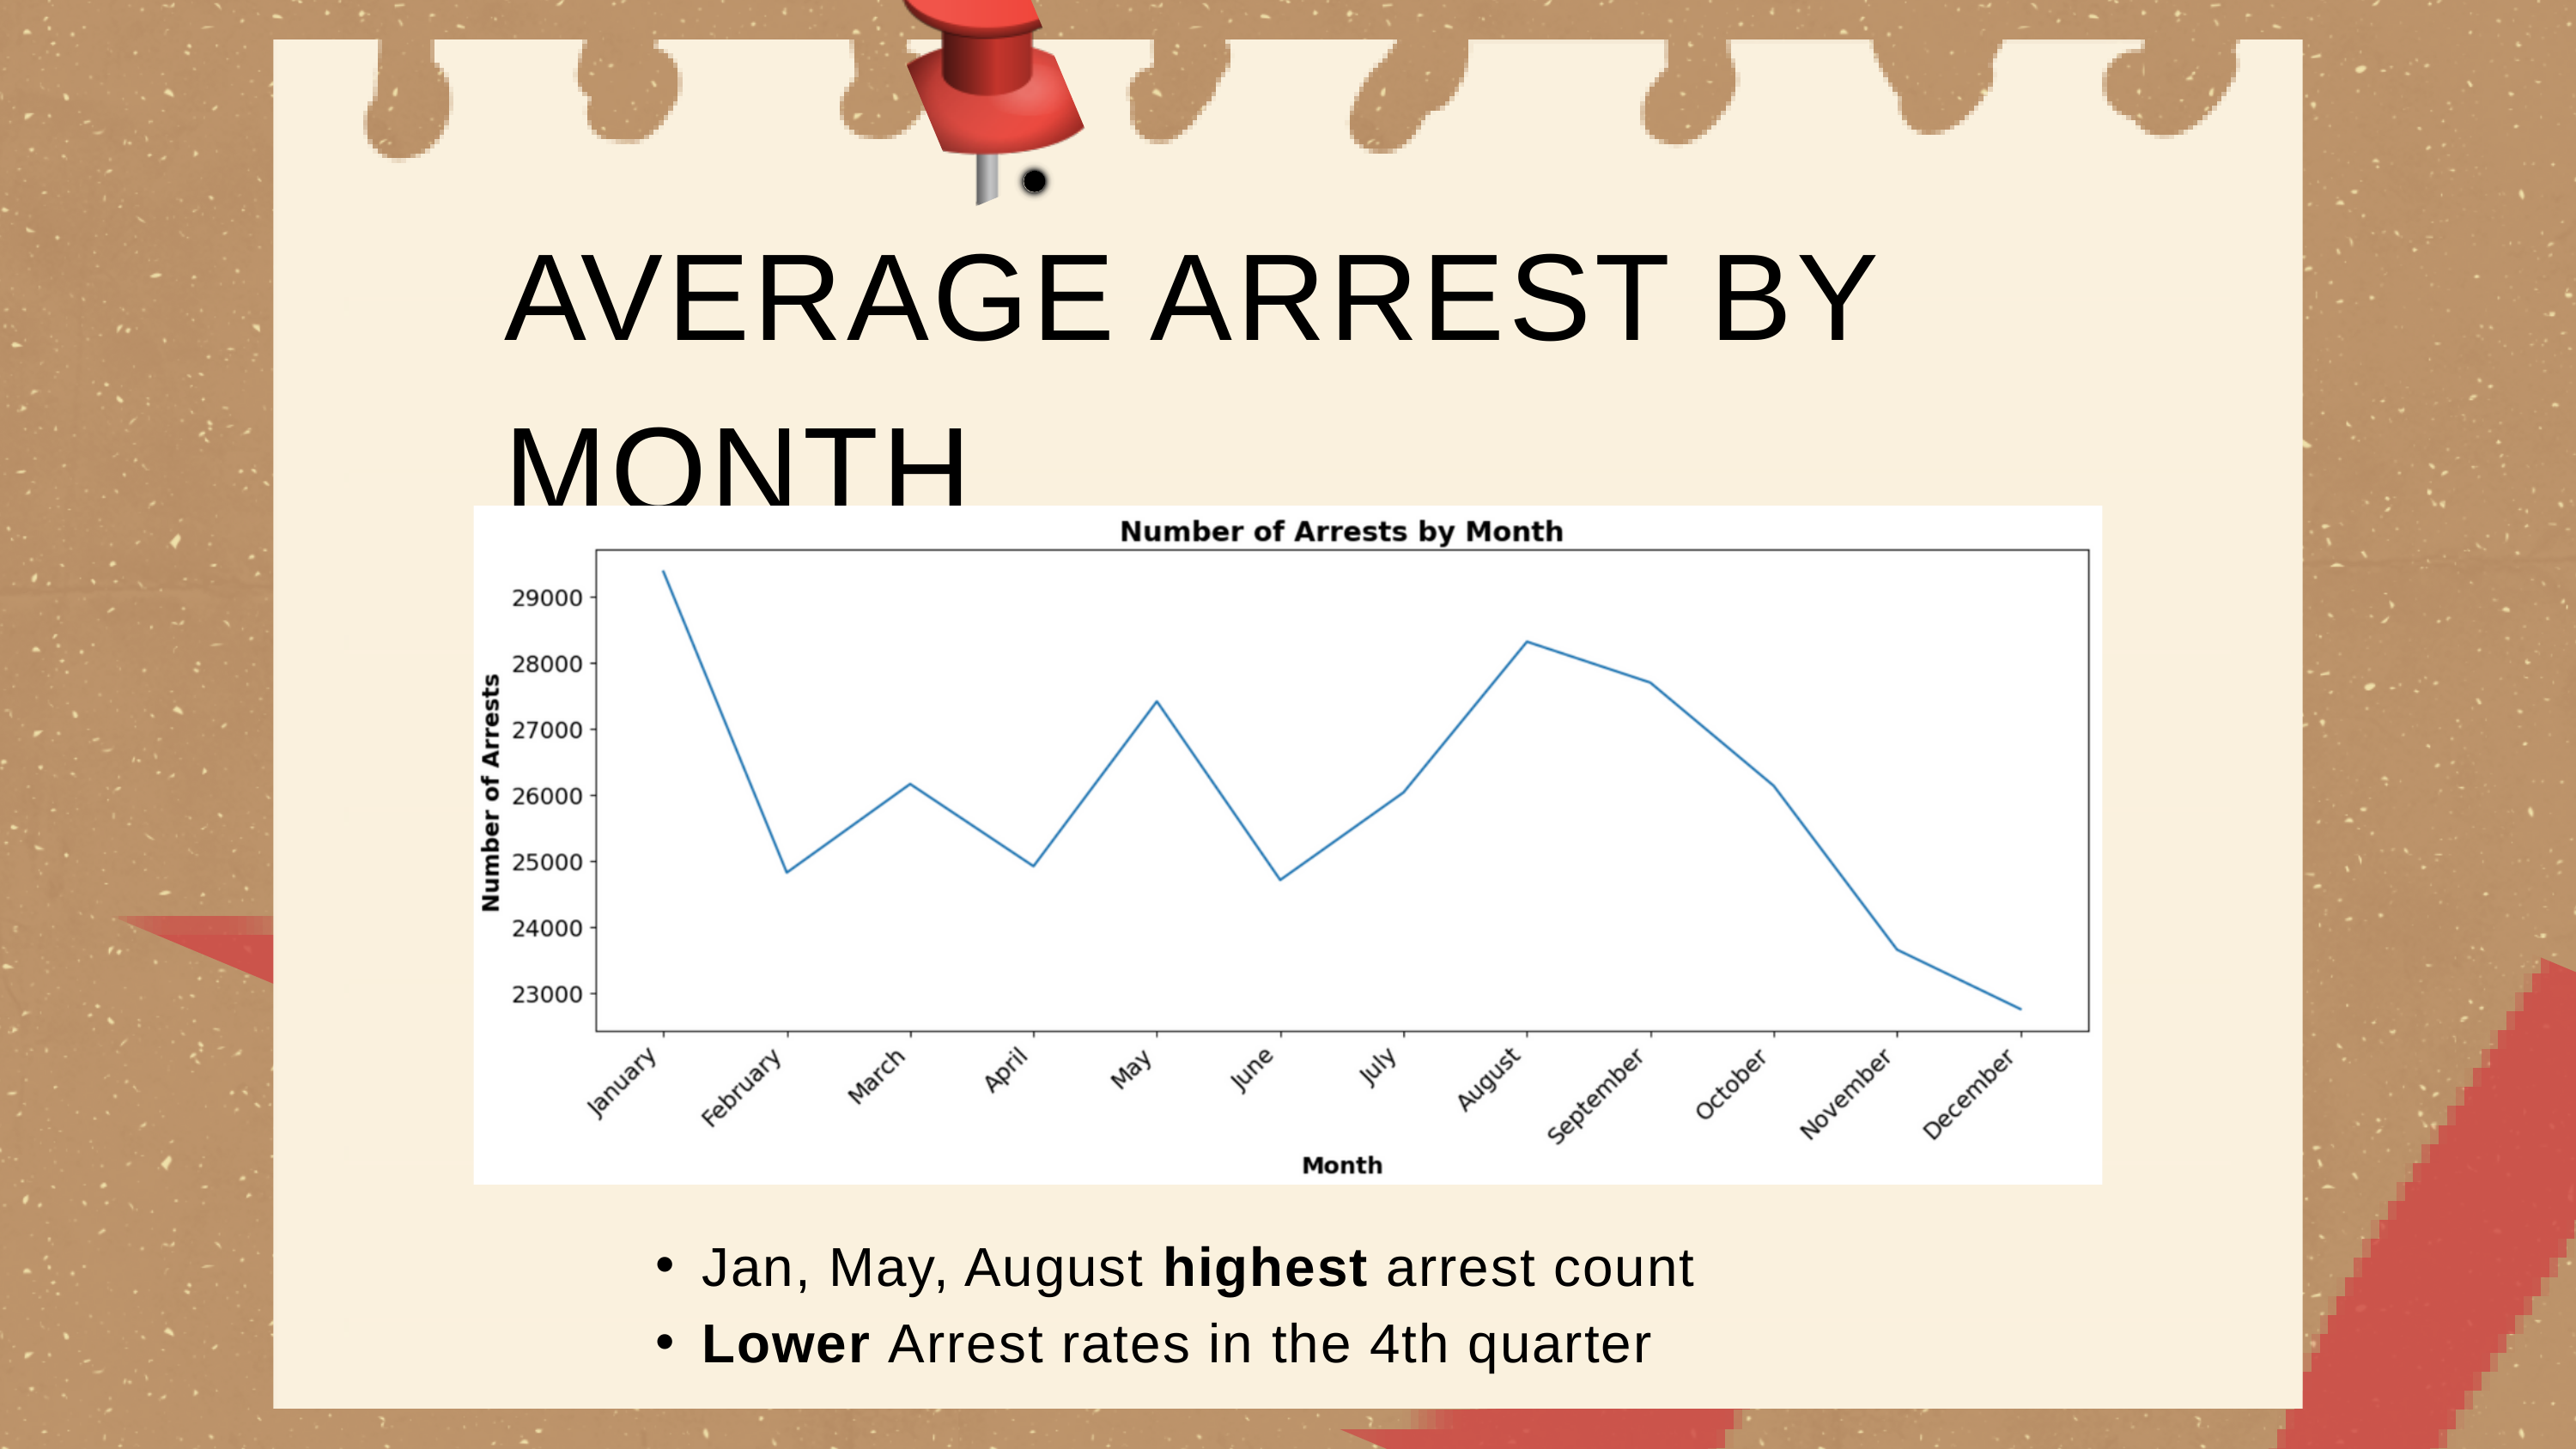

AVERAGE ARREST BY MONTH
2020-2025

Jan, May, August highest arrest count
Lower Arrest rates in the 4th quarter